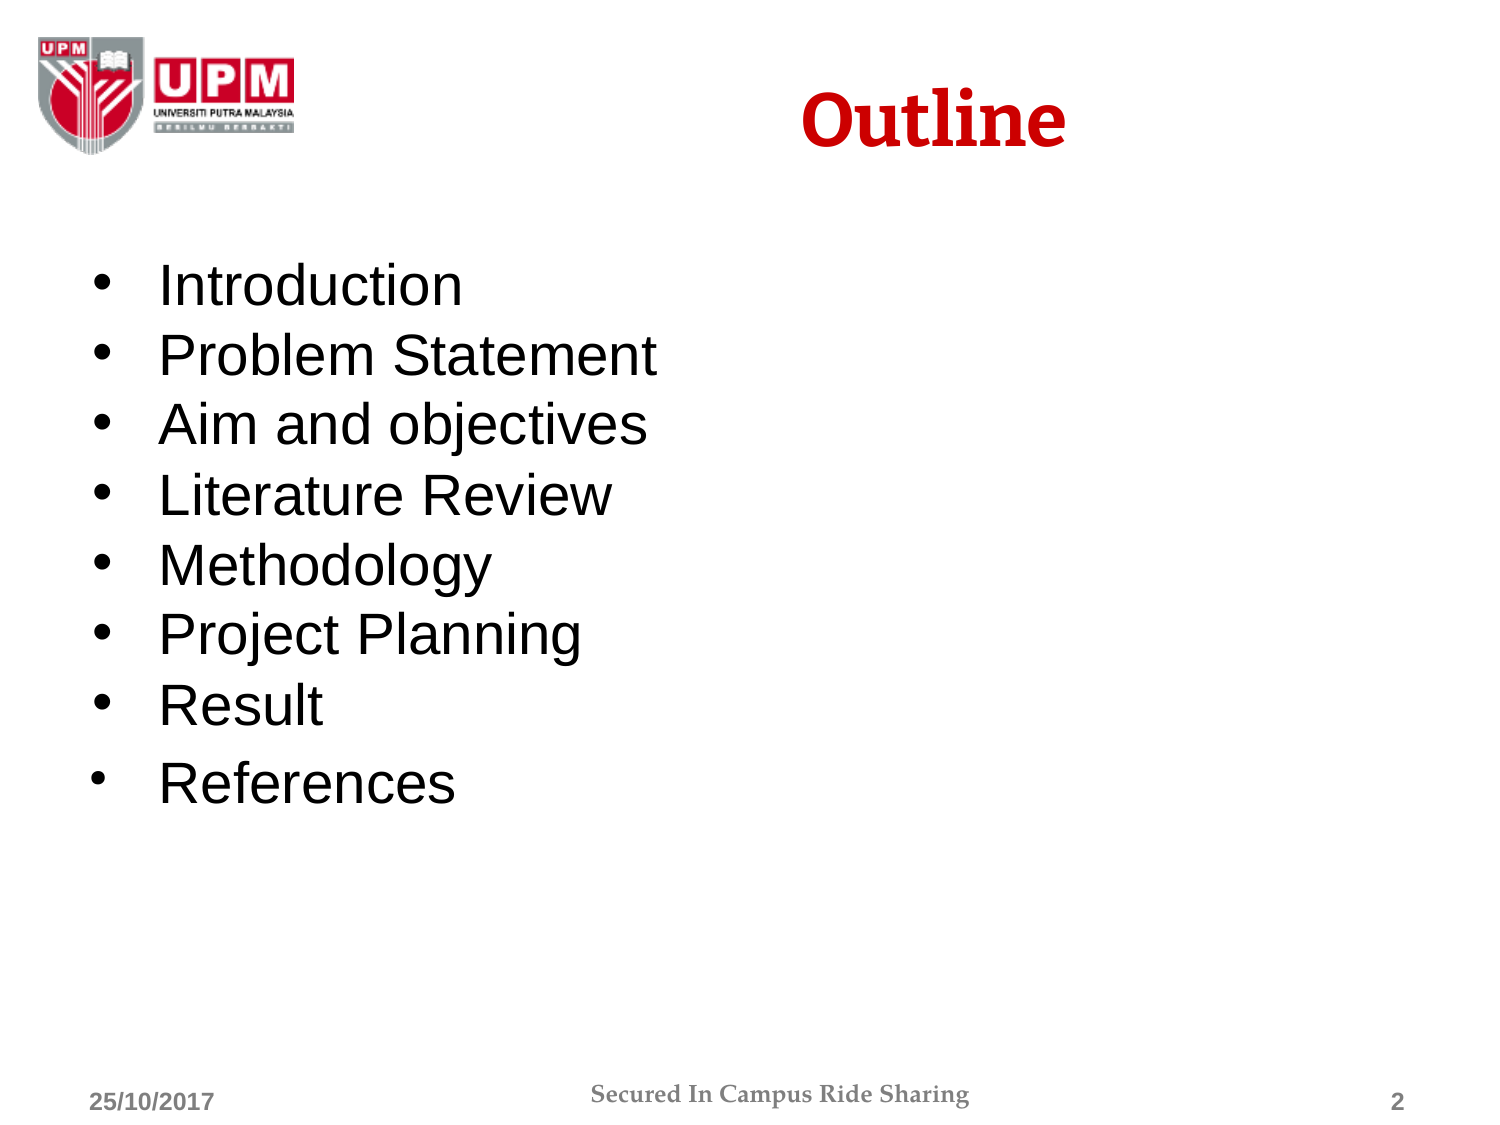

# Outline
Introduction
Problem Statement
Aim and objectives
Literature Review
Methodology
Project Planning
Result
References
25/10/2017
Secured In Campus Ride Sharing
2